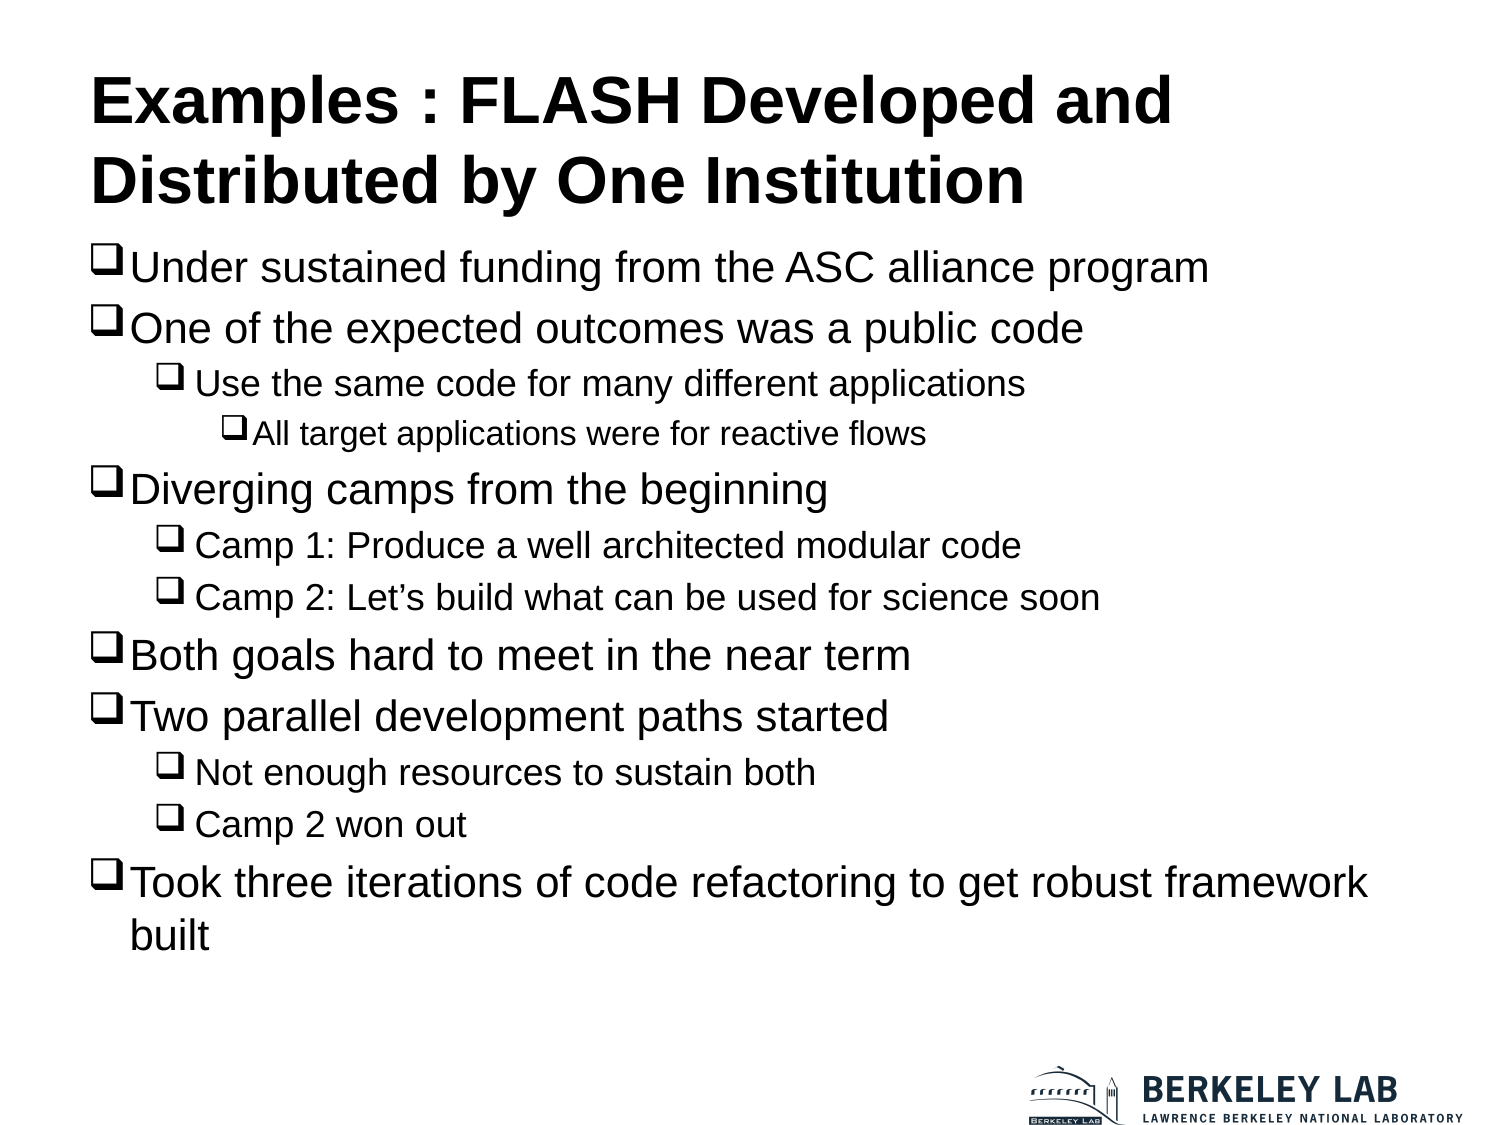

# Examples : FLASH Developed and Distributed by One Institution
Under sustained funding from the ASC alliance program
One of the expected outcomes was a public code
Use the same code for many different applications
All target applications were for reactive flows
Diverging camps from the beginning
Camp 1: Produce a well architected modular code
Camp 2: Let’s build what can be used for science soon
Both goals hard to meet in the near term
Two parallel development paths started
Not enough resources to sustain both
Camp 2 won out
Took three iterations of code refactoring to get robust framework built